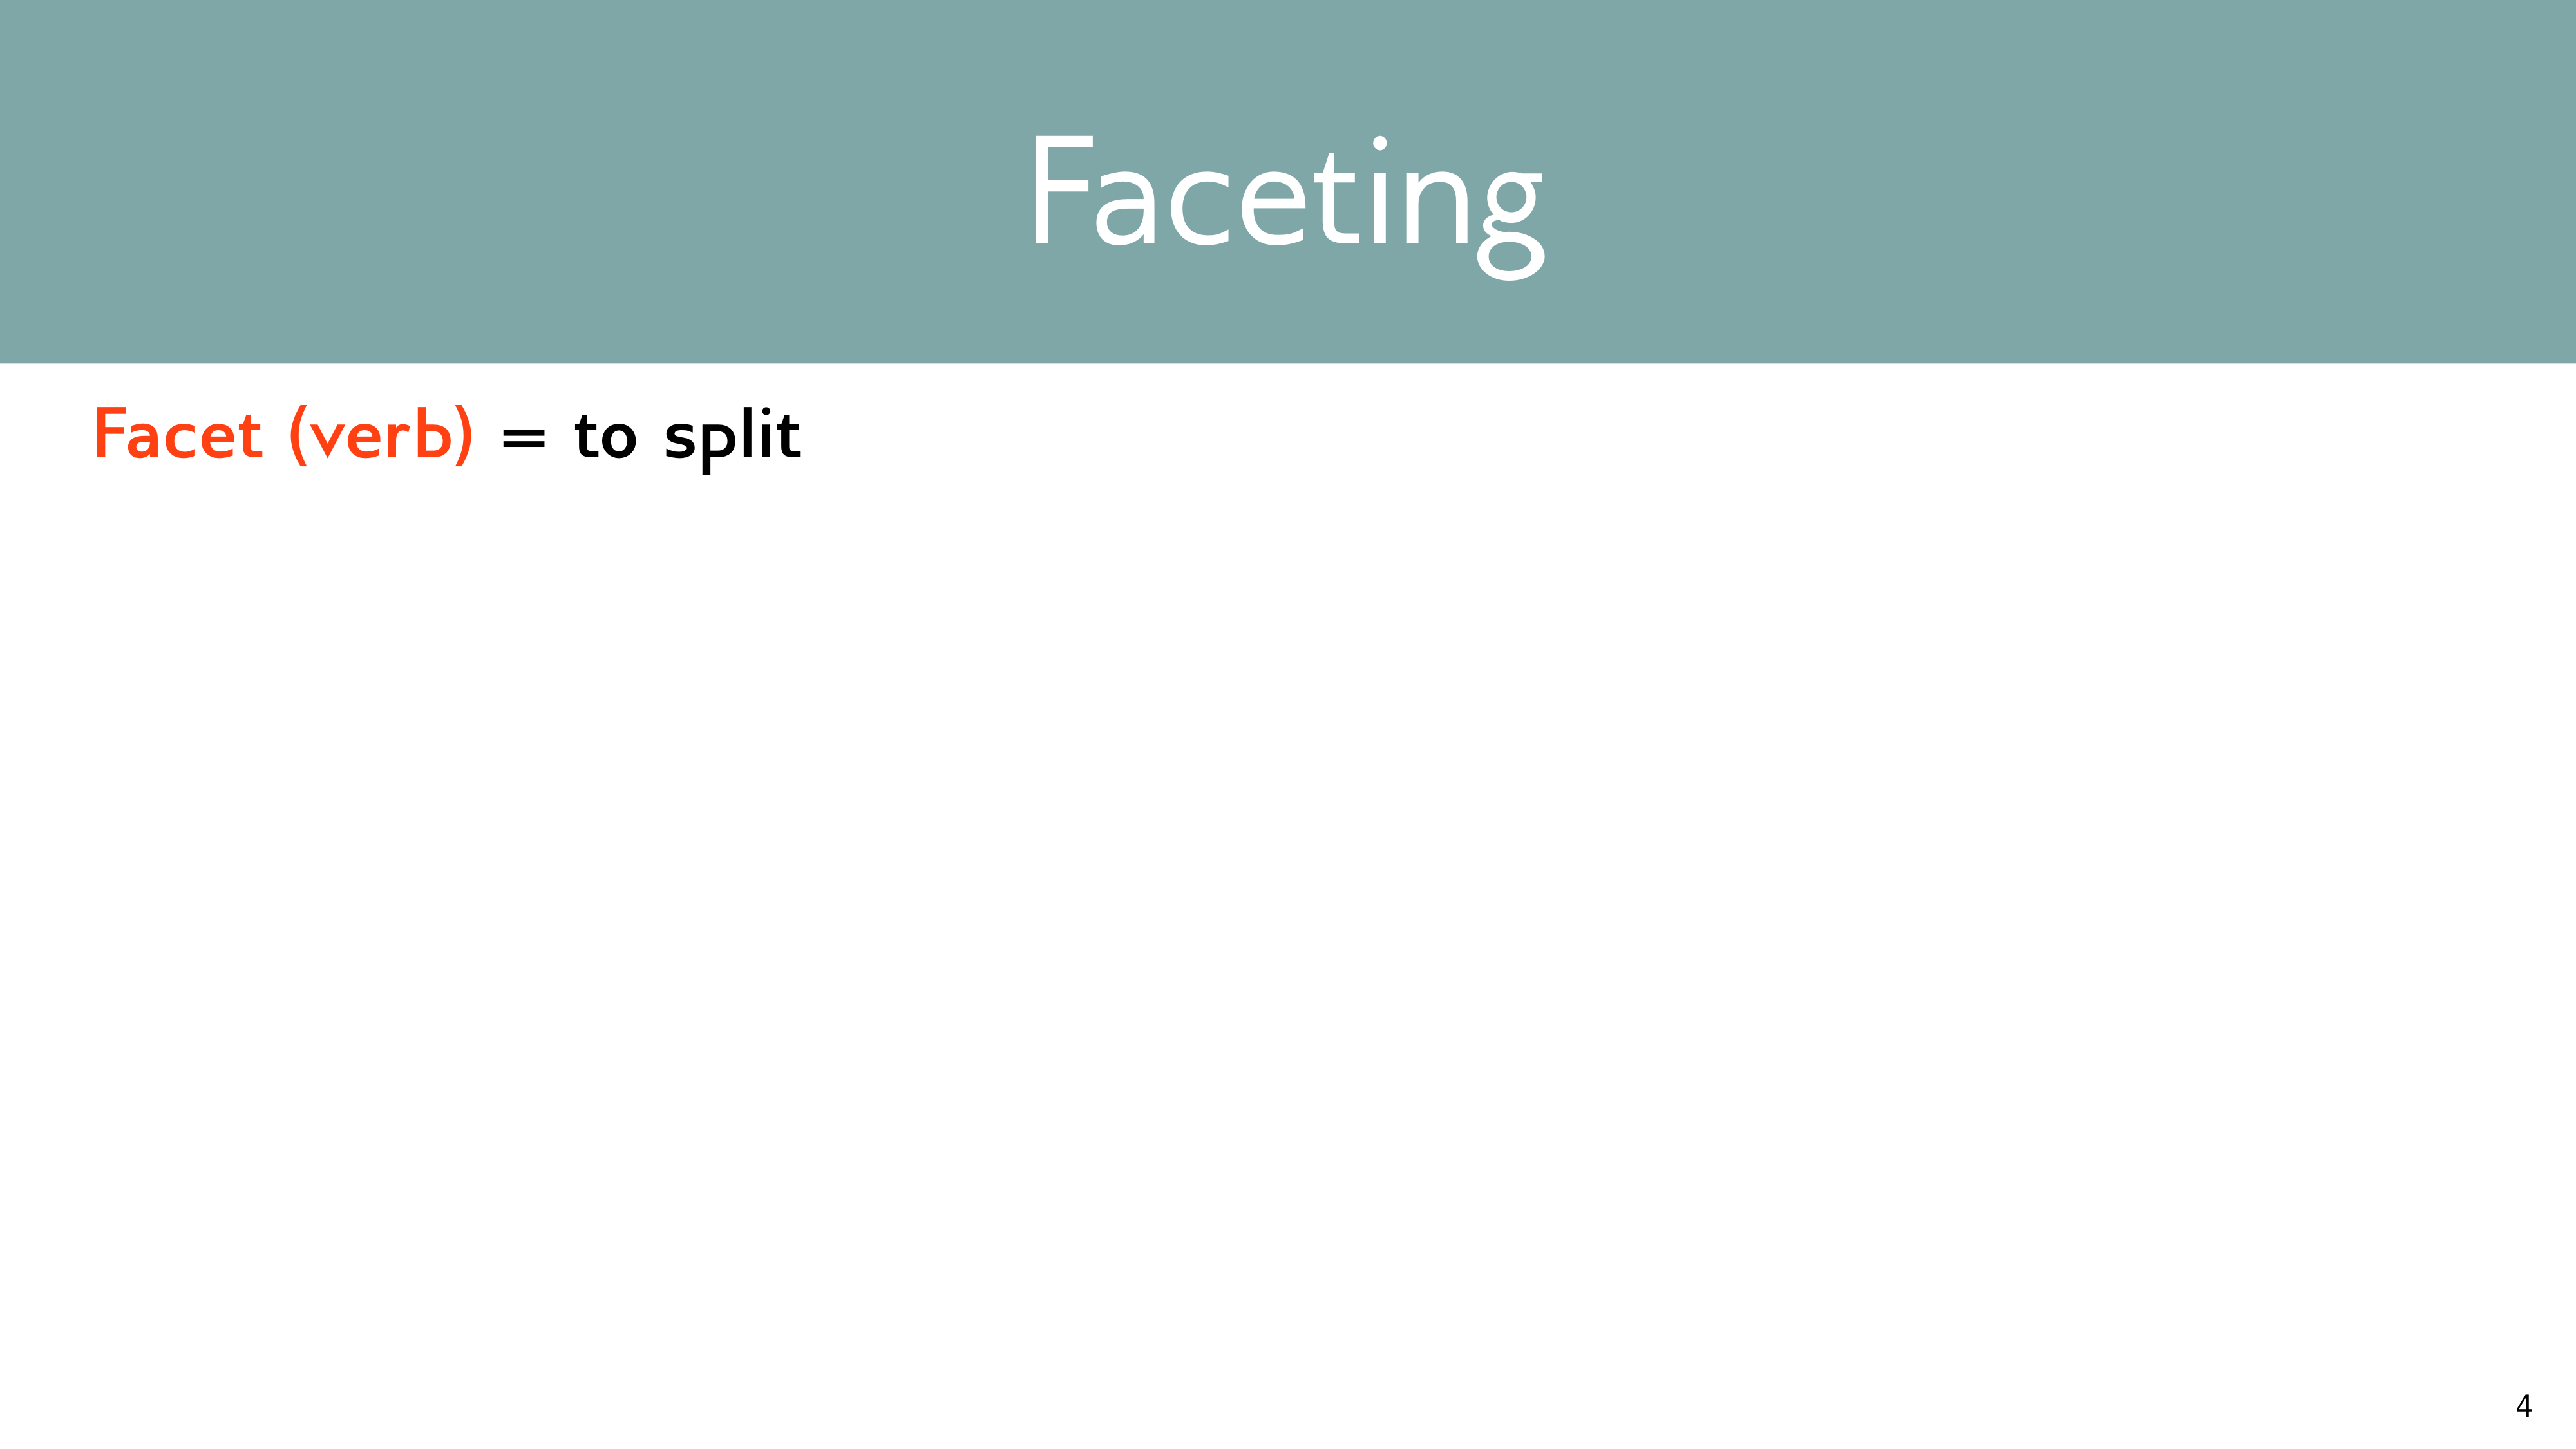

Faceting
Facet (verb) = to split
4